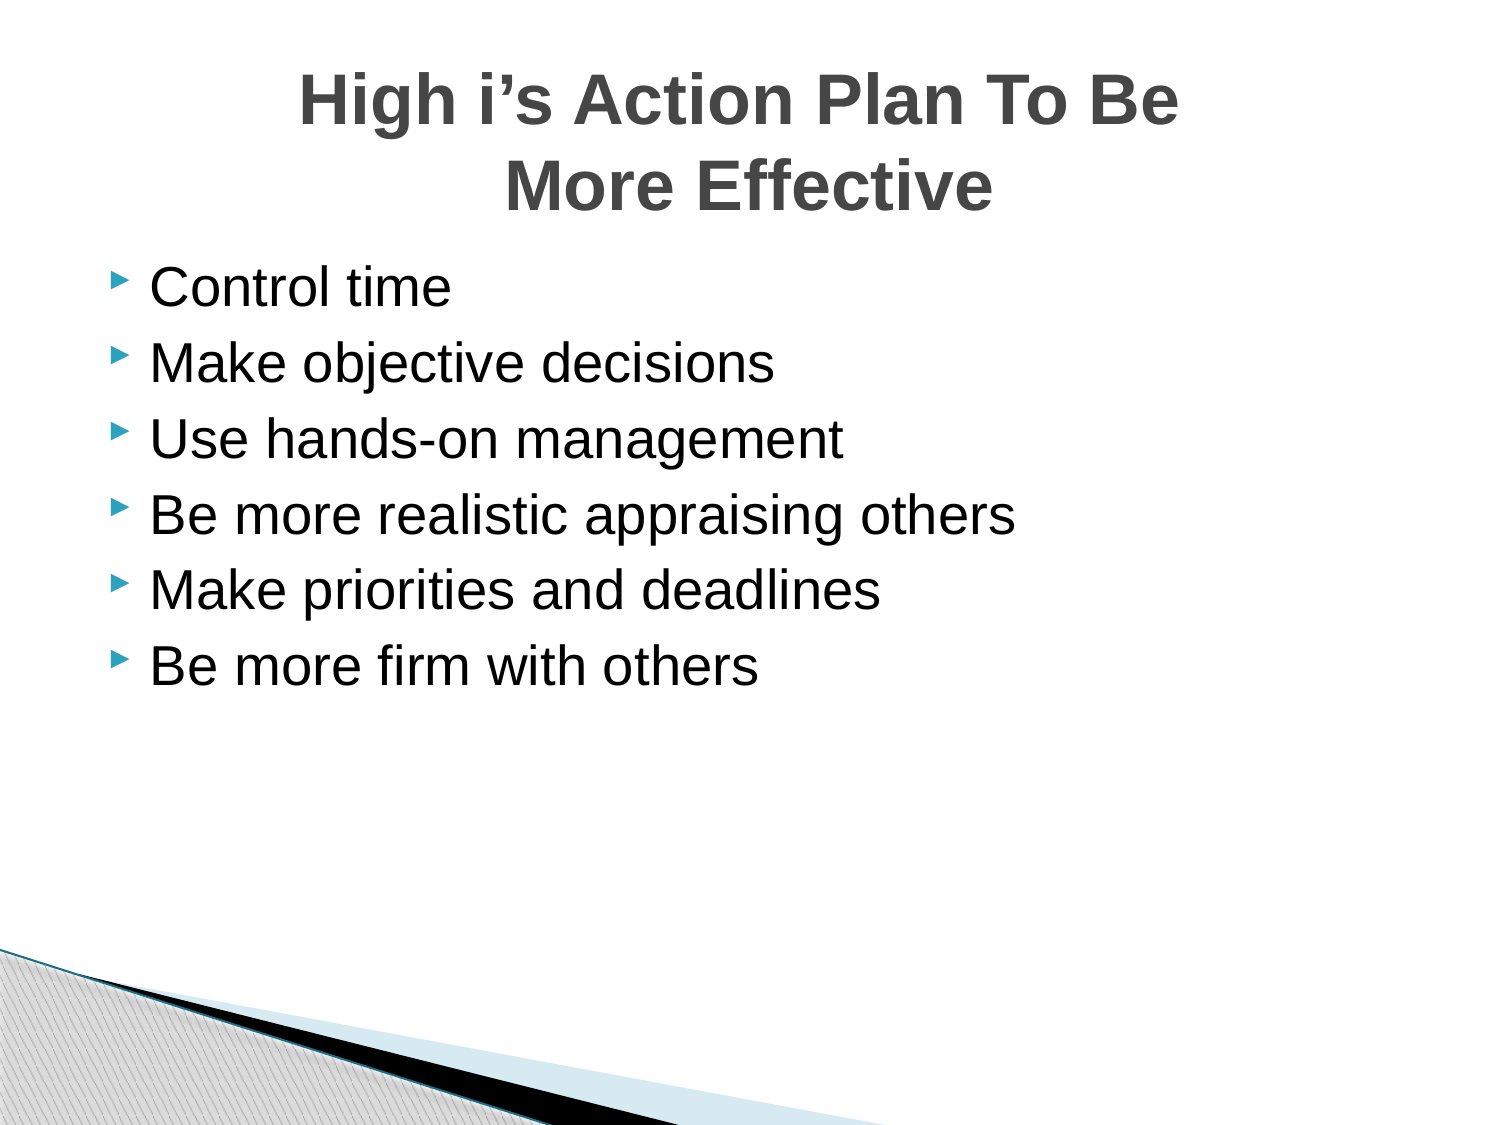

# High i’s Action Plan To Be More Effective
Control time
Make objective decisions
Use hands-on management
Be more realistic appraising others
Make priorities and deadlines
Be more firm with others